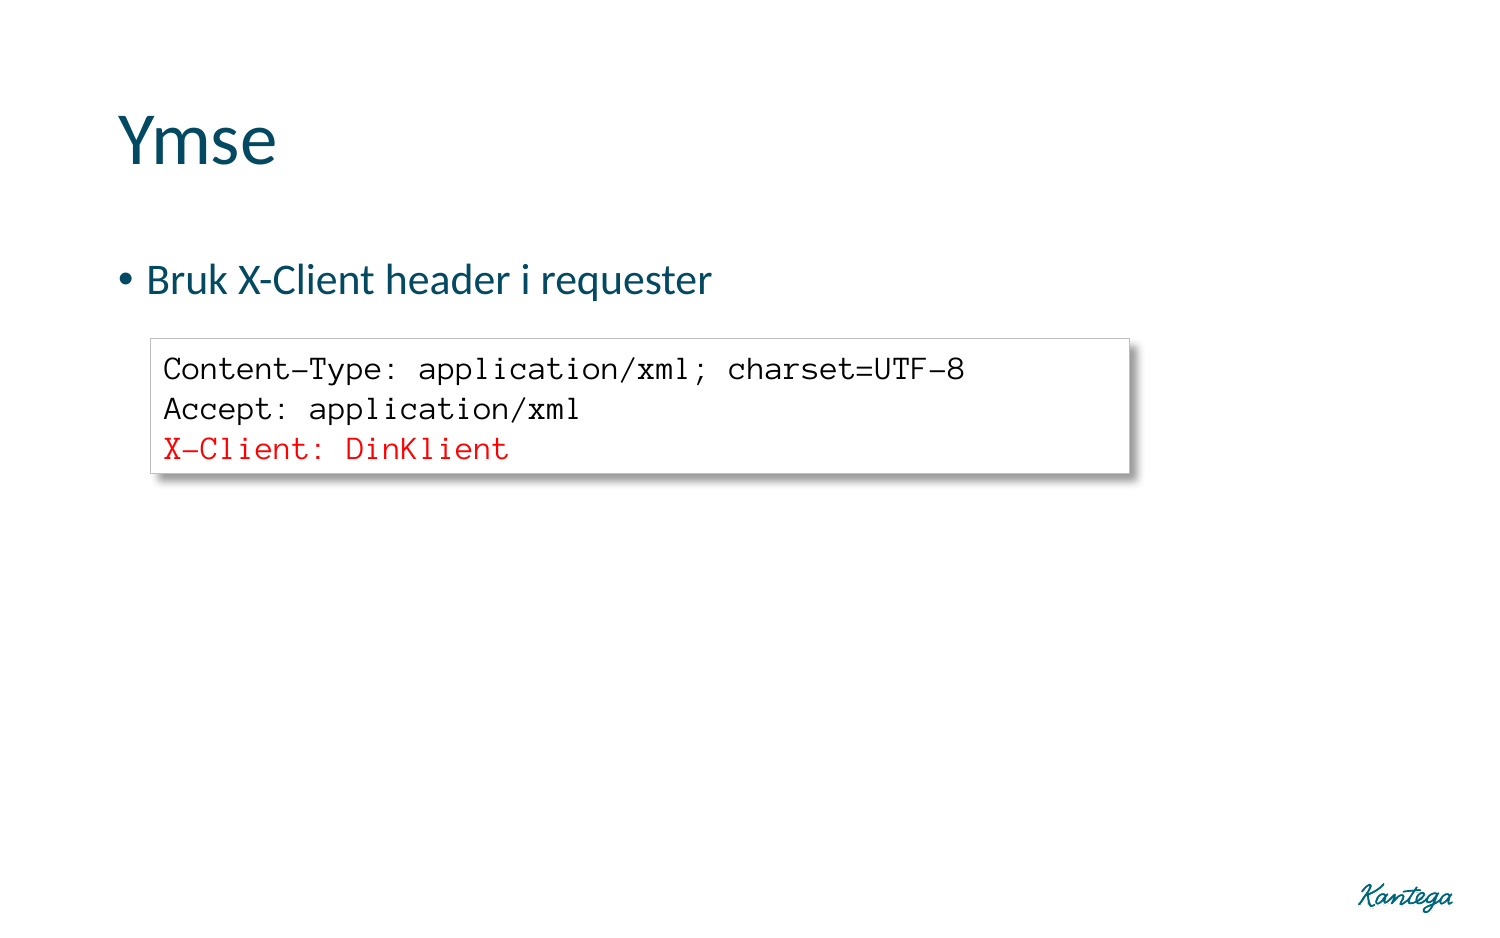

# Ymse
Bruk X-Client header i requester

Content-Type: application/xml; charset=UTF-8
Accept: application/xml
X-Client: DinKlient